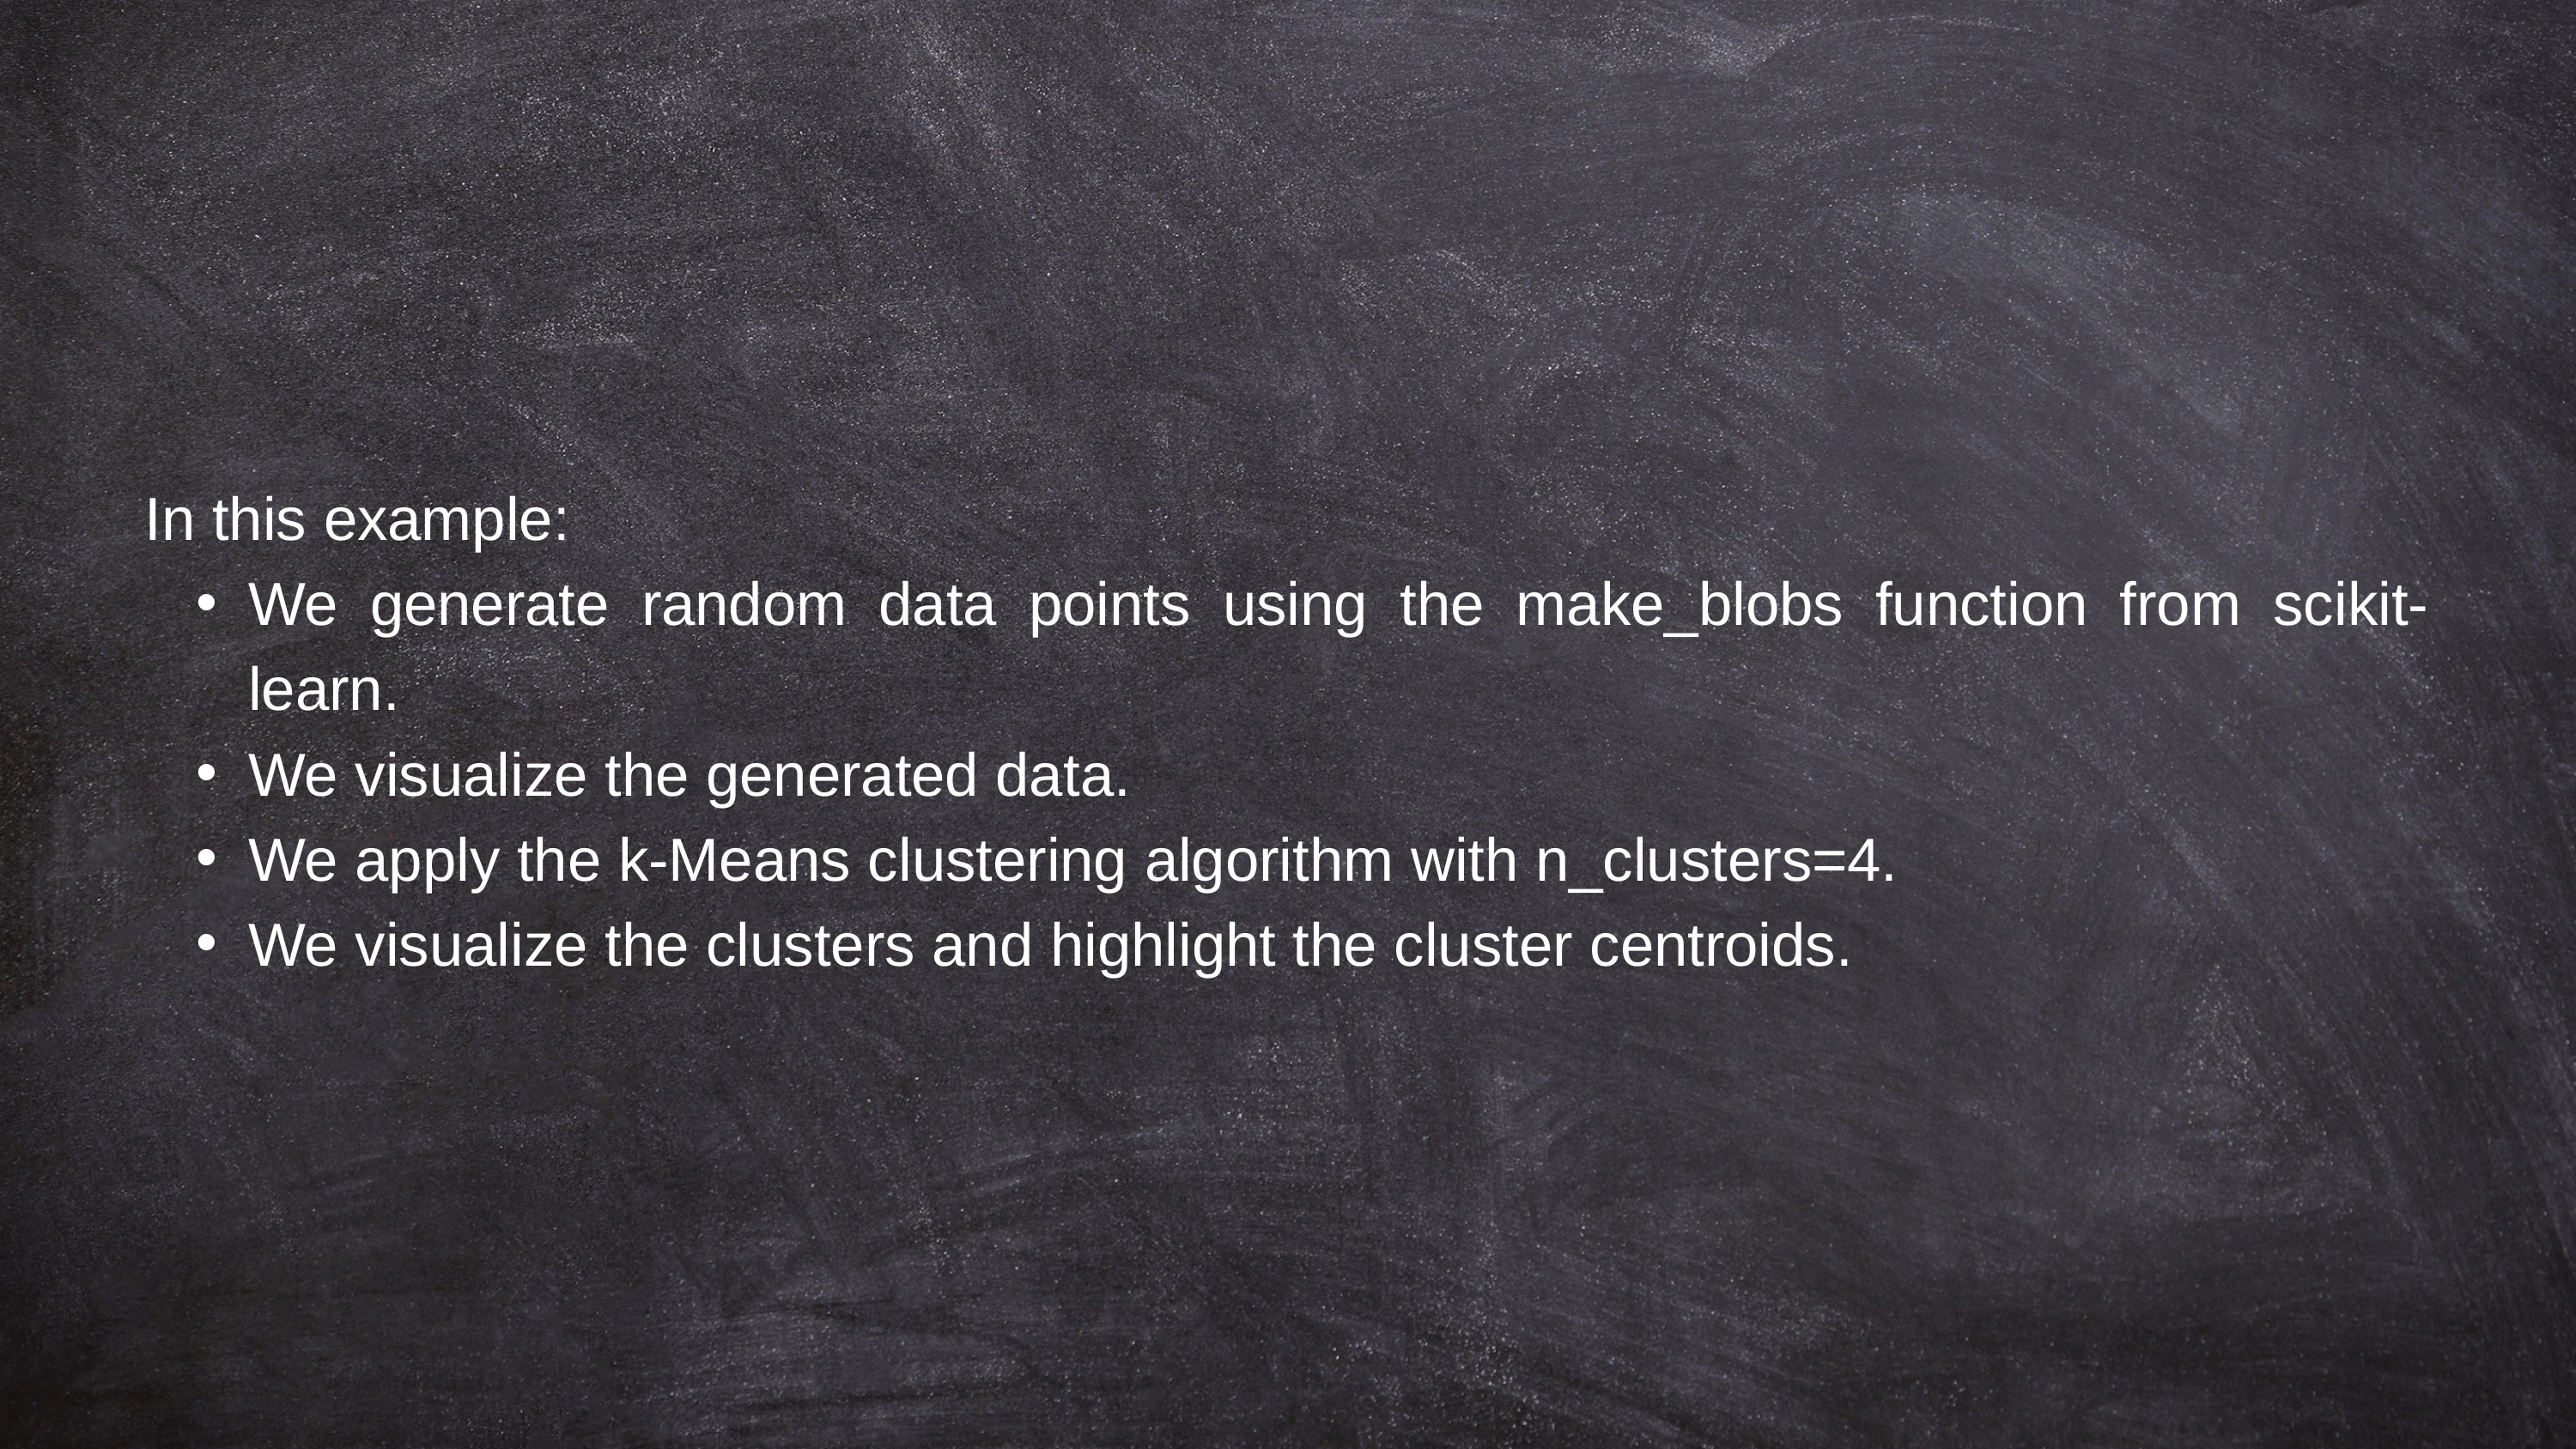

In this example:
We generate random data points using the make_blobs function from scikit-learn.
We visualize the generated data.
We apply the k-Means clustering algorithm with n_clusters=4.
We visualize the clusters and highlight the cluster centroids.